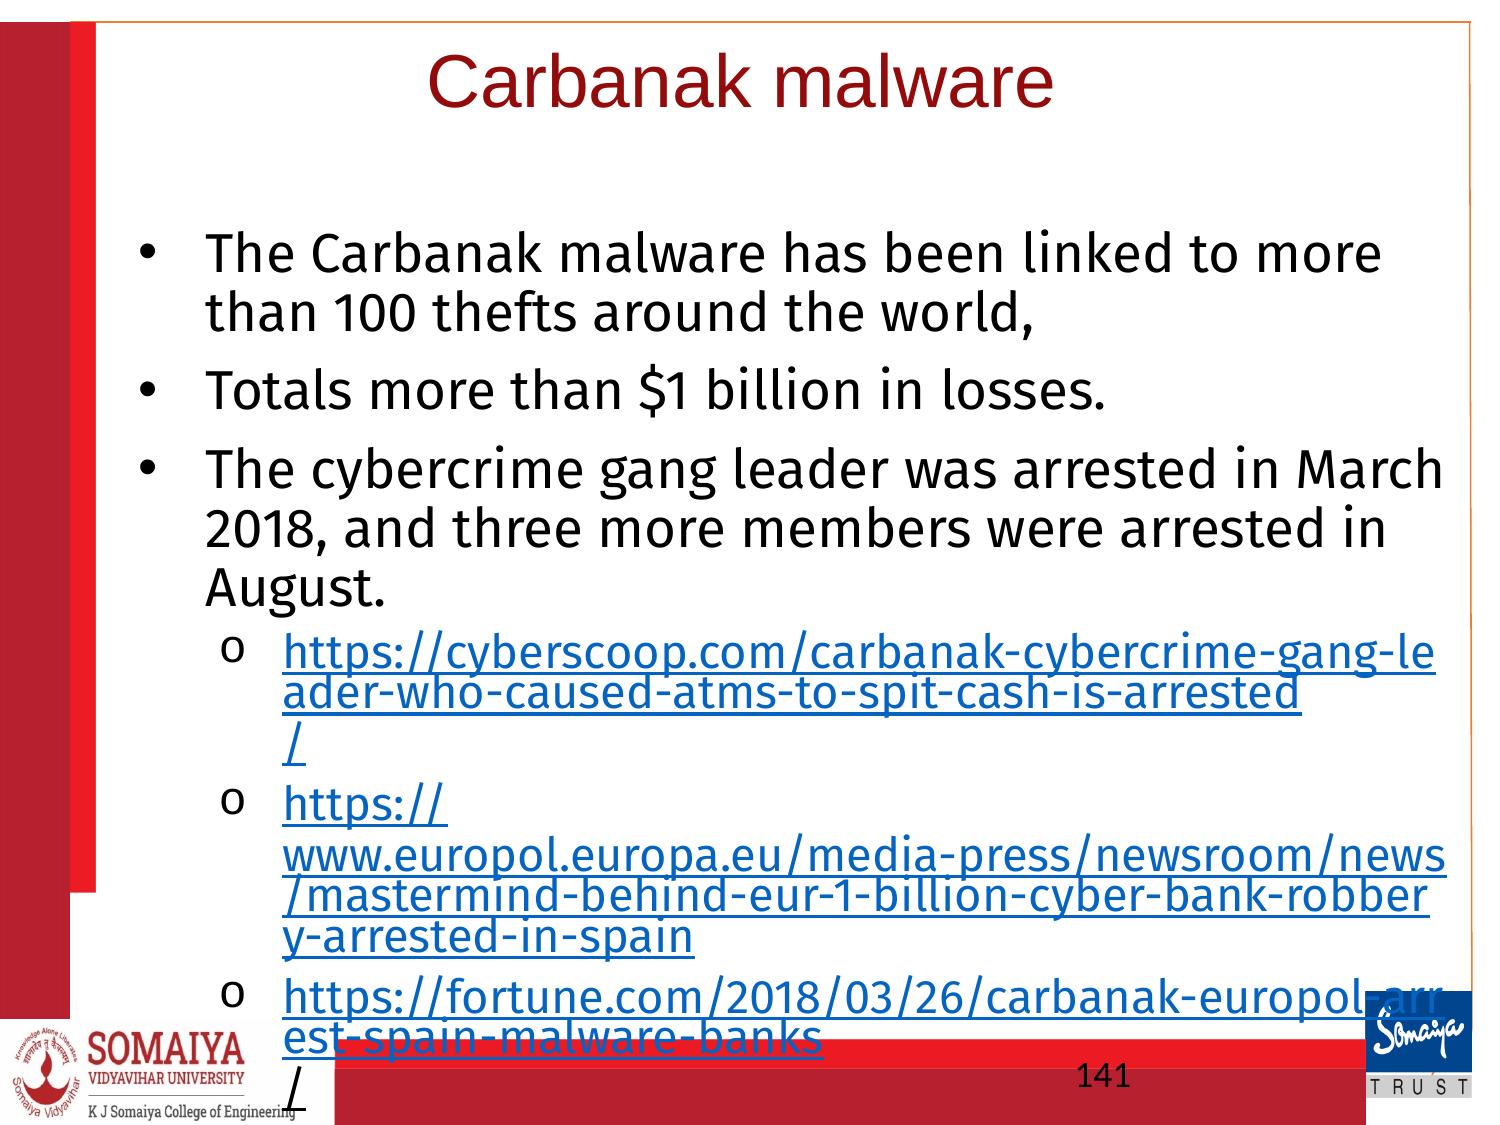

# Carbanak malware
The Carbanak malware has been linked to more than 100 thefts around the world,
Totals more than $1 billion in losses.
The cybercrime gang leader was arrested in March 2018, and three more members were arrested in August.
https://cyberscoop.com/carbanak-cybercrime-gang-leader-who-caused-atms-to-spit-cash-is-arrested/
https://www.europol.europa.eu/media-press/newsroom/news/mastermind-behind-eur-1-billion-cyber-bank-robbery-arrested-in-spain
https://fortune.com/2018/03/26/carbanak-europol-arrest-spain-malware-banks/
141